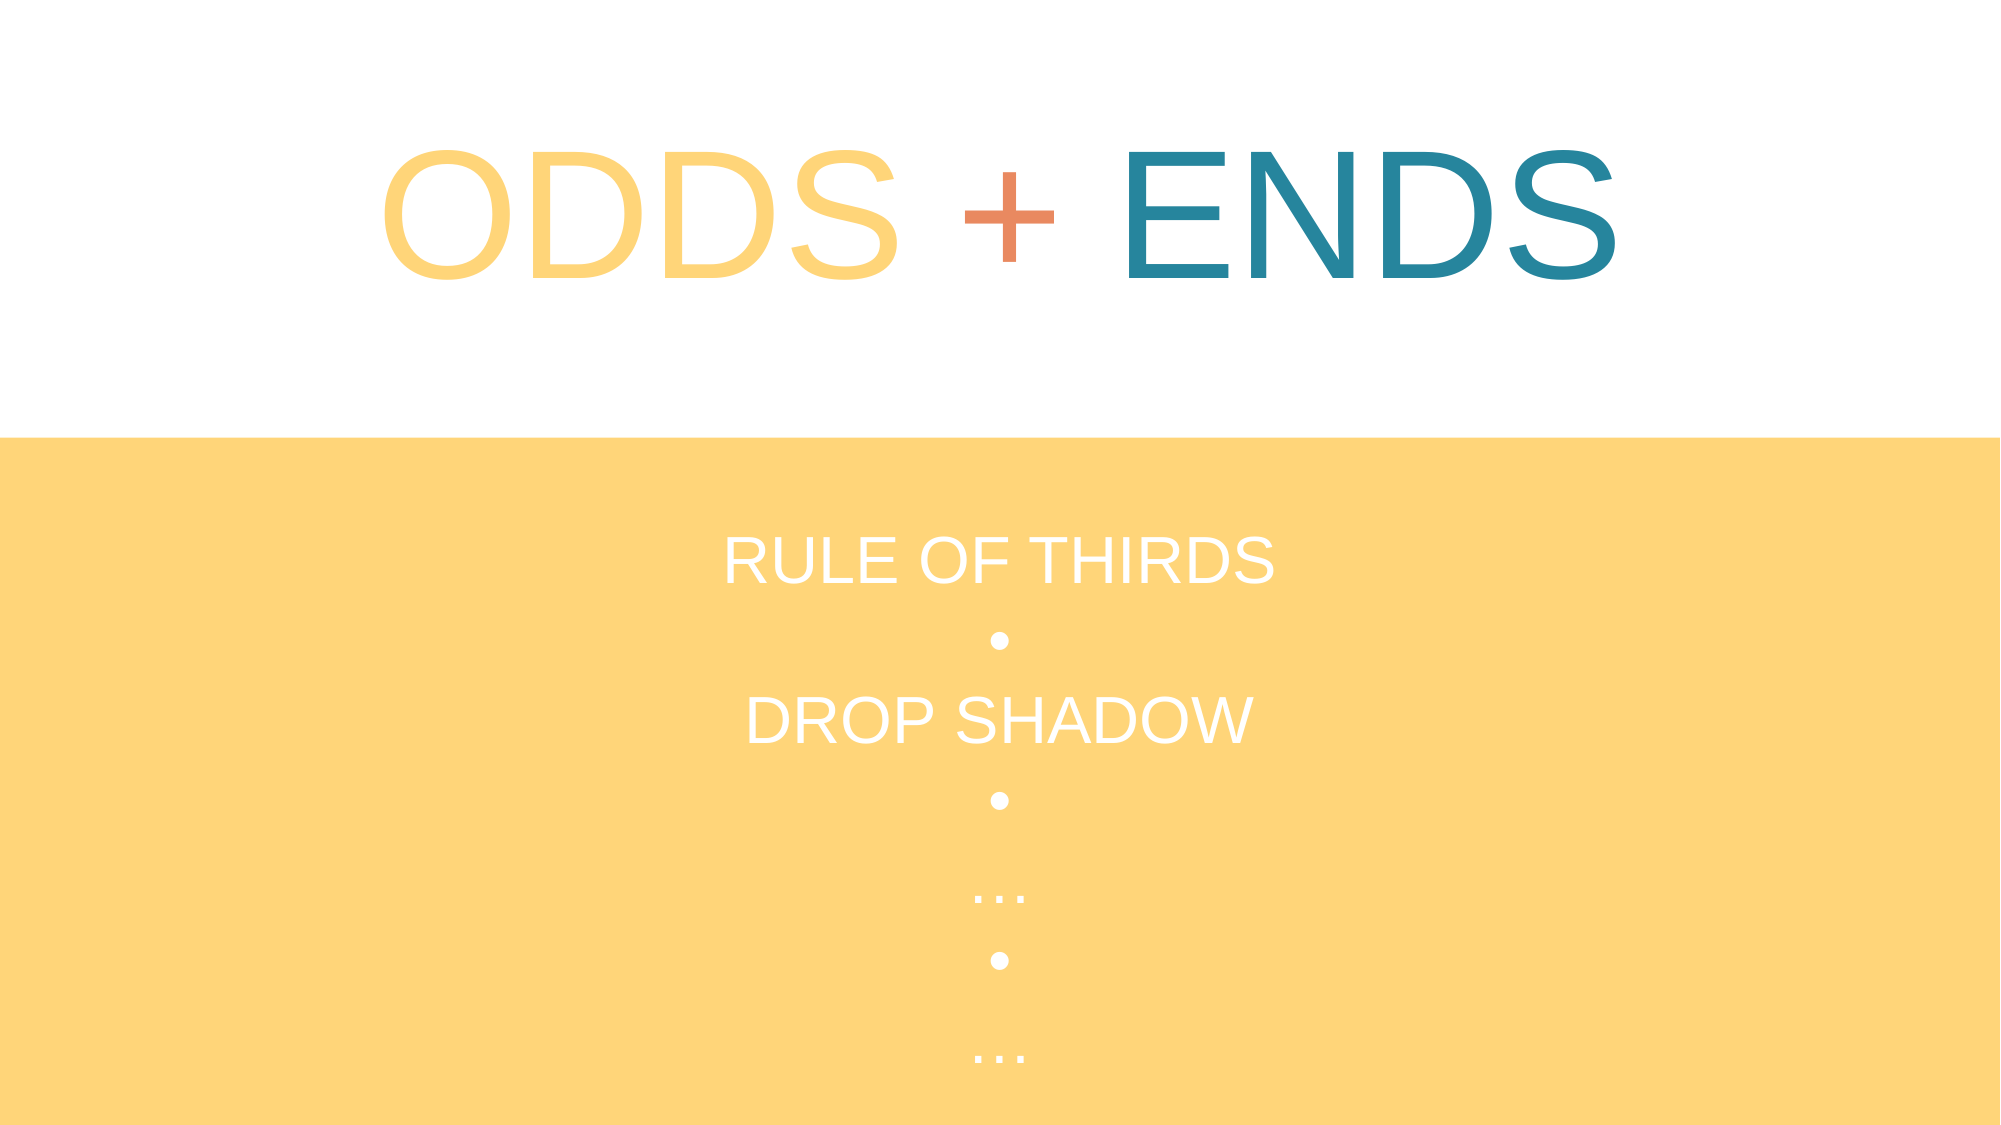

# ODDS + ENDS

RULE OF THIRDS
•
DROP SHADOW
•
…
•
…